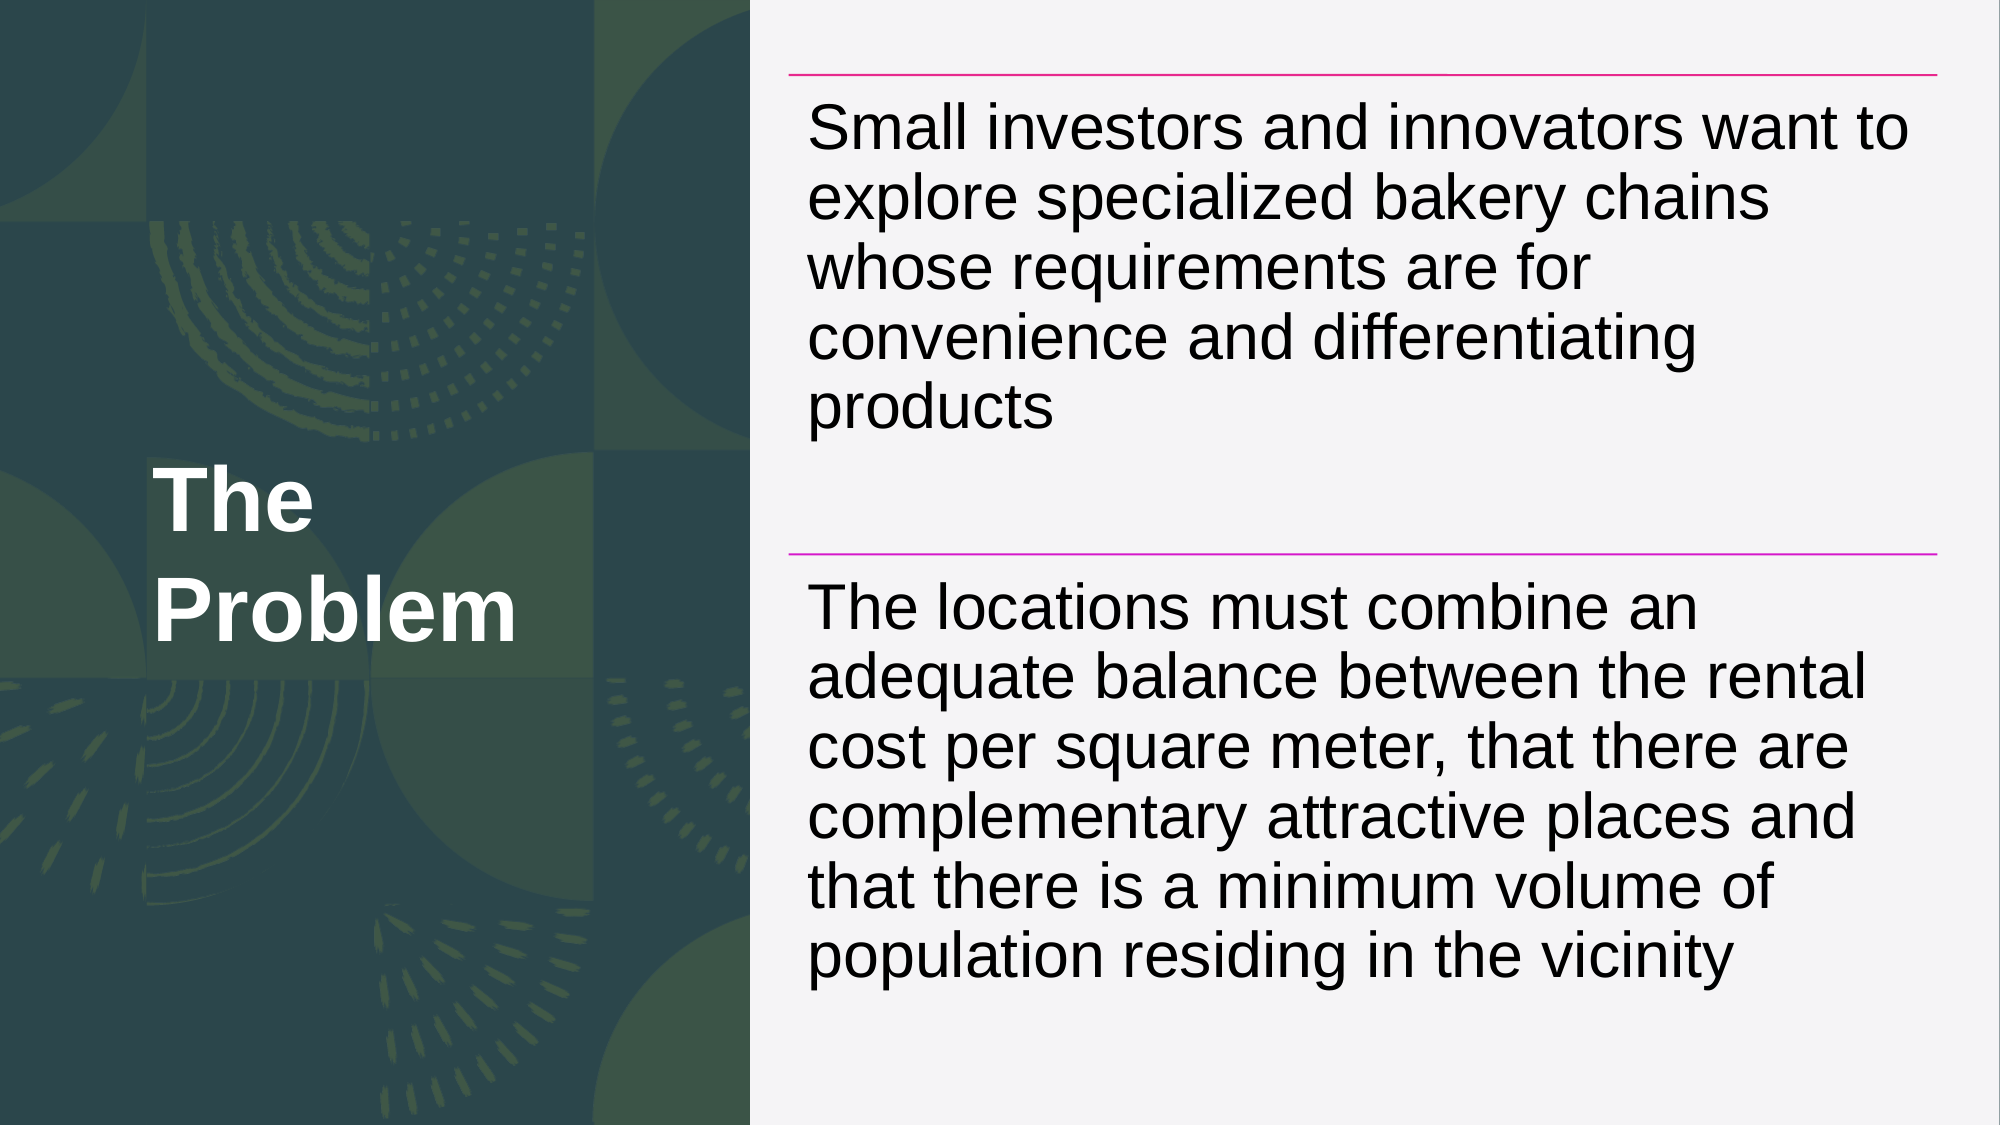

Small investors and innovators want to explore specialized bakery chains whose requirements are for convenience and differentiating products
The locations must combine an adequate balance between the rental cost per square meter, that there are complementary attractive places and that there is a minimum volume of population residing in the vicinity
# The Problem